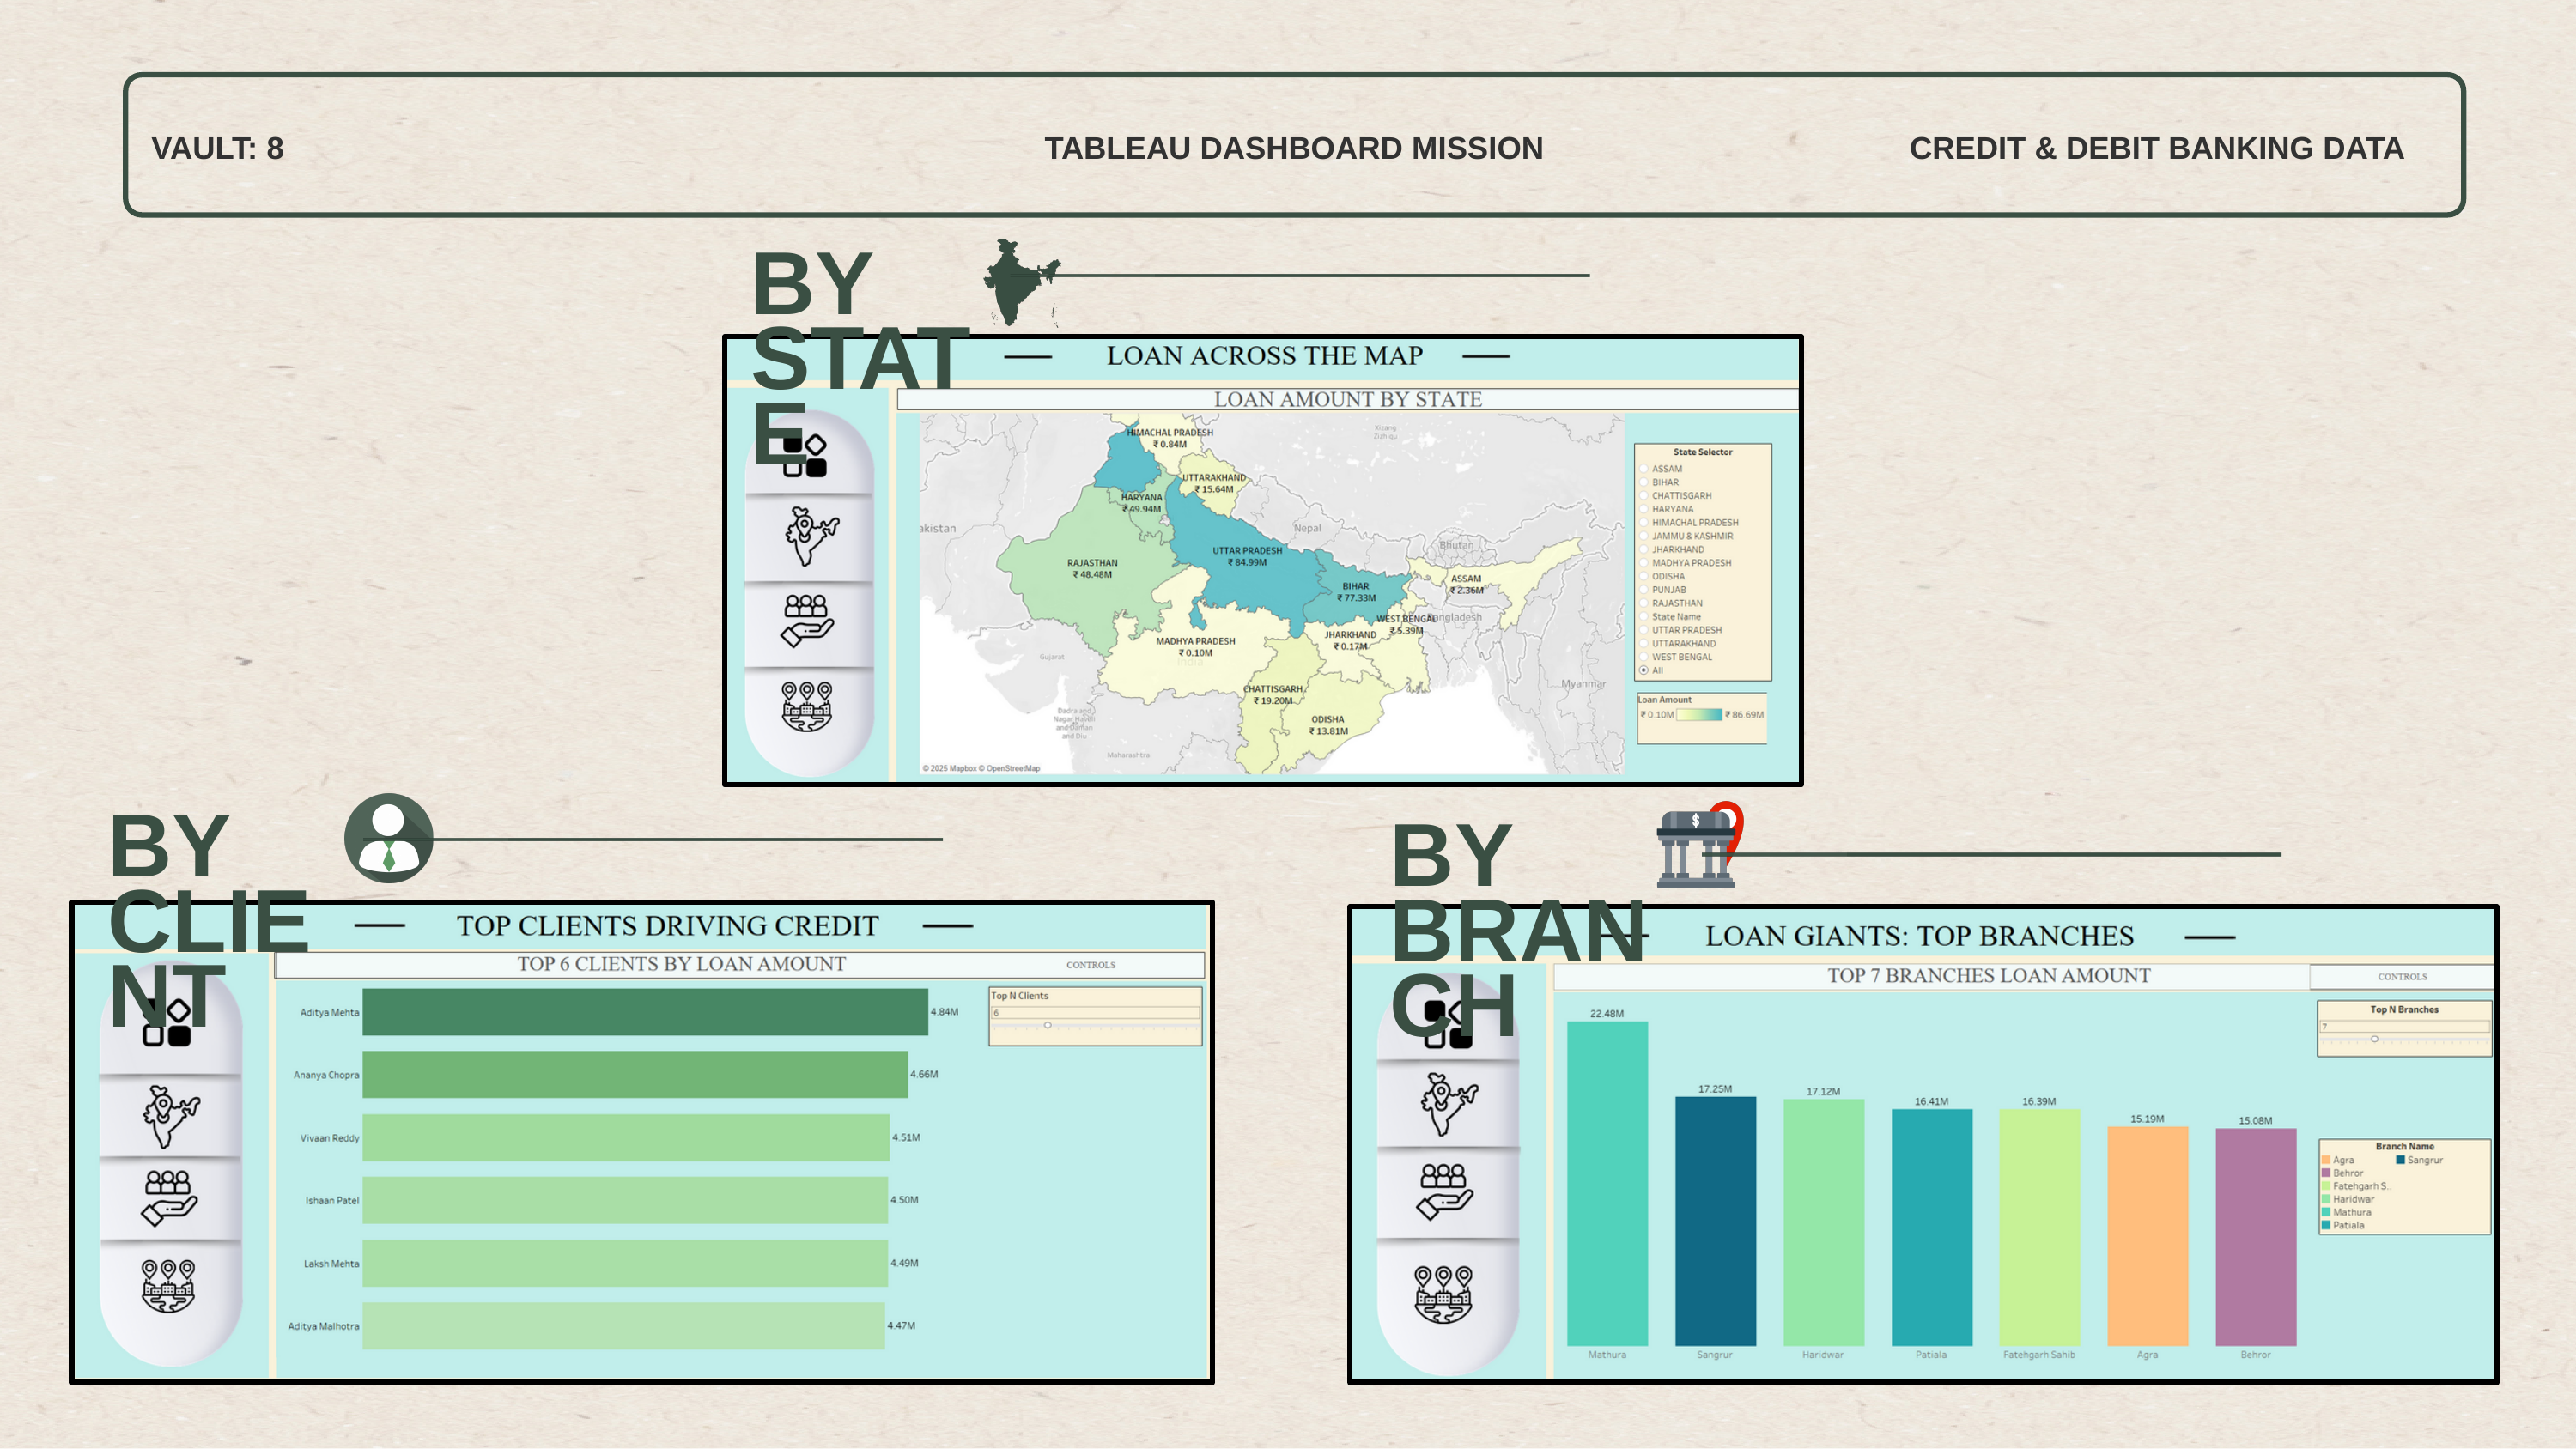

VAULT: 8
TABLEAU DASHBOARD MISSION
CREDIT & DEBIT BANKING DATA

BY STATE

BY CLIENT
BY BRANCH